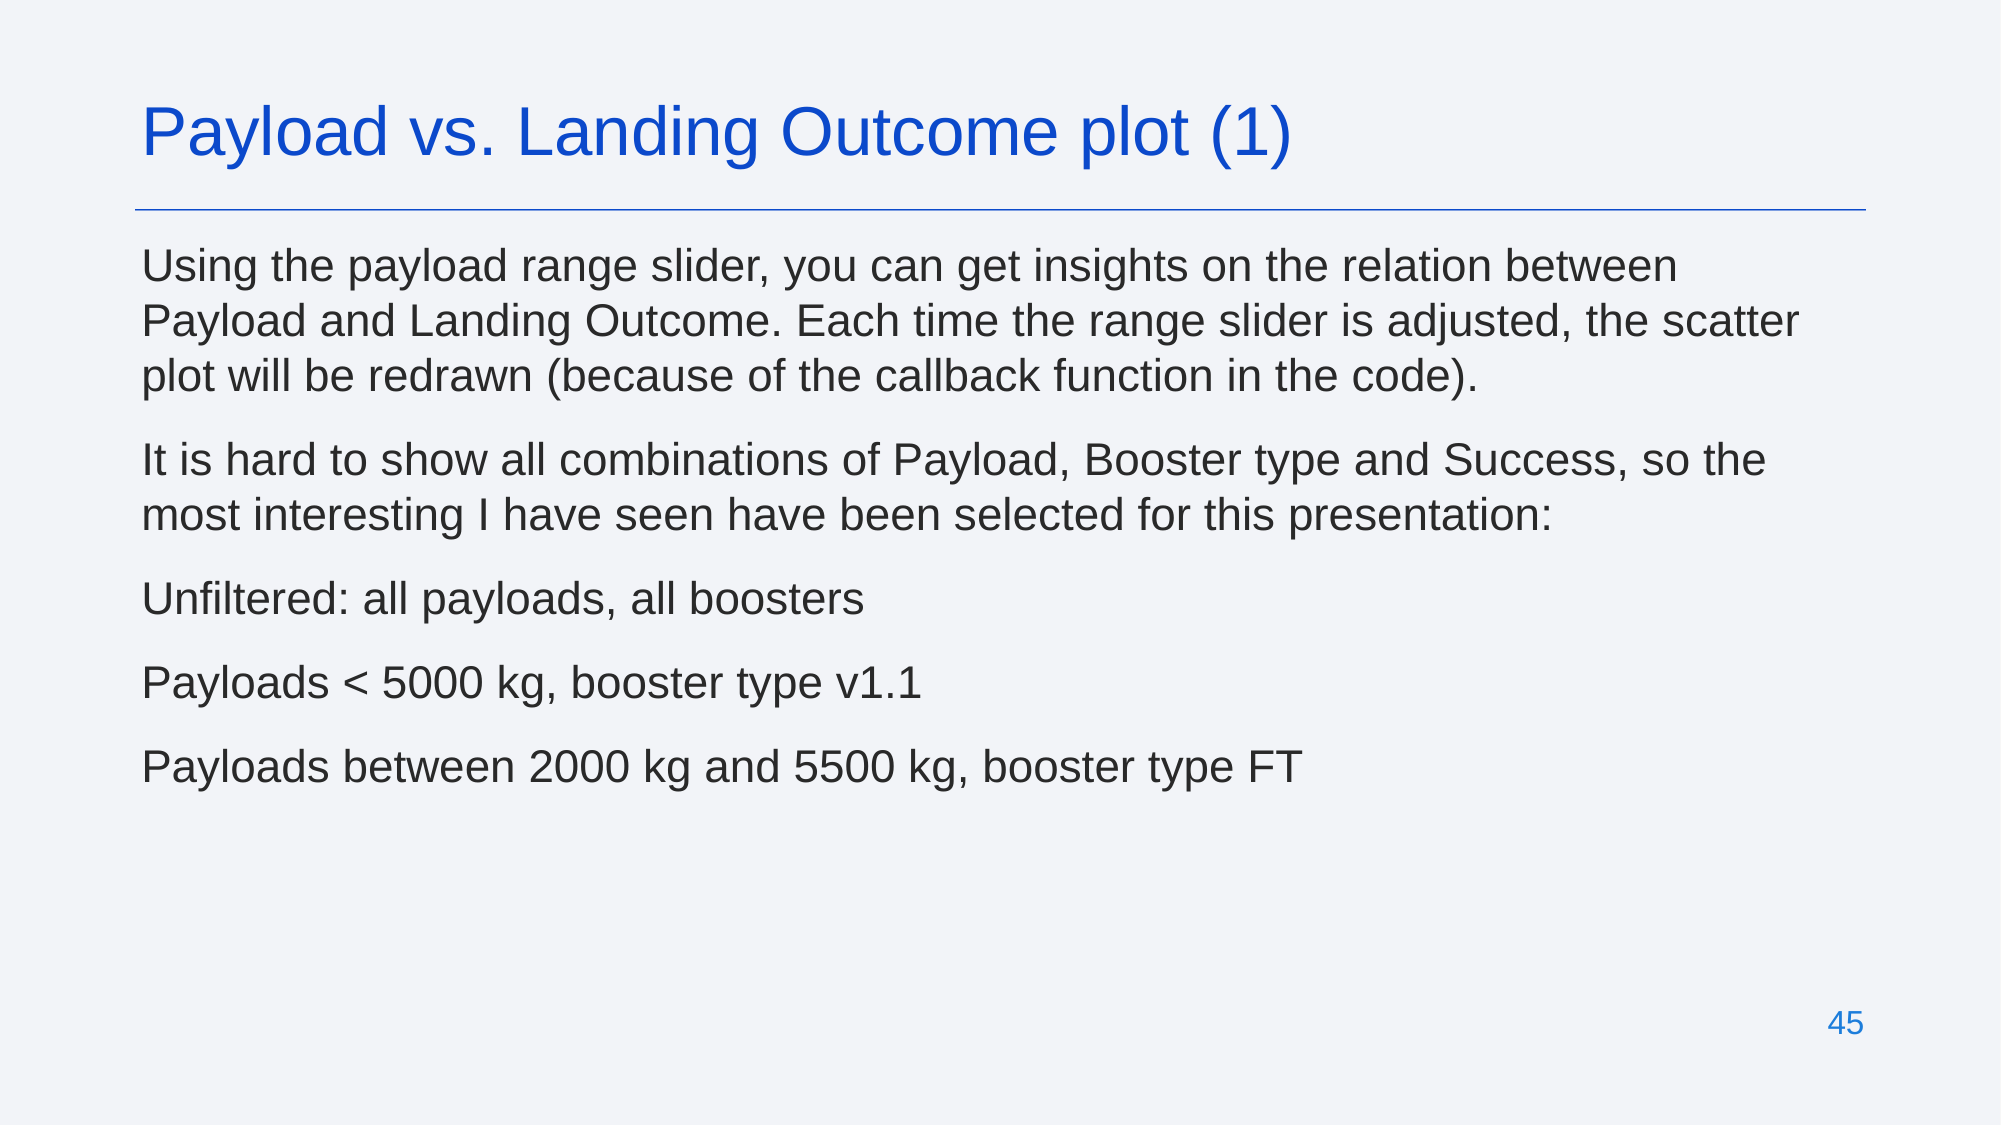

Payload vs. Landing Outcome plot (1)
Using the payload range slider, you can get insights on the relation between Payload and Landing Outcome. Each time the range slider is adjusted, the scatter plot will be redrawn (because of the callback function in the code).
It is hard to show all combinations of Payload, Booster type and Success, so the most interesting I have seen have been selected for this presentation:
Unfiltered: all payloads, all boosters
Payloads < 5000 kg, booster type v1.1
Payloads between 2000 kg and 5500 kg, booster type FT

45